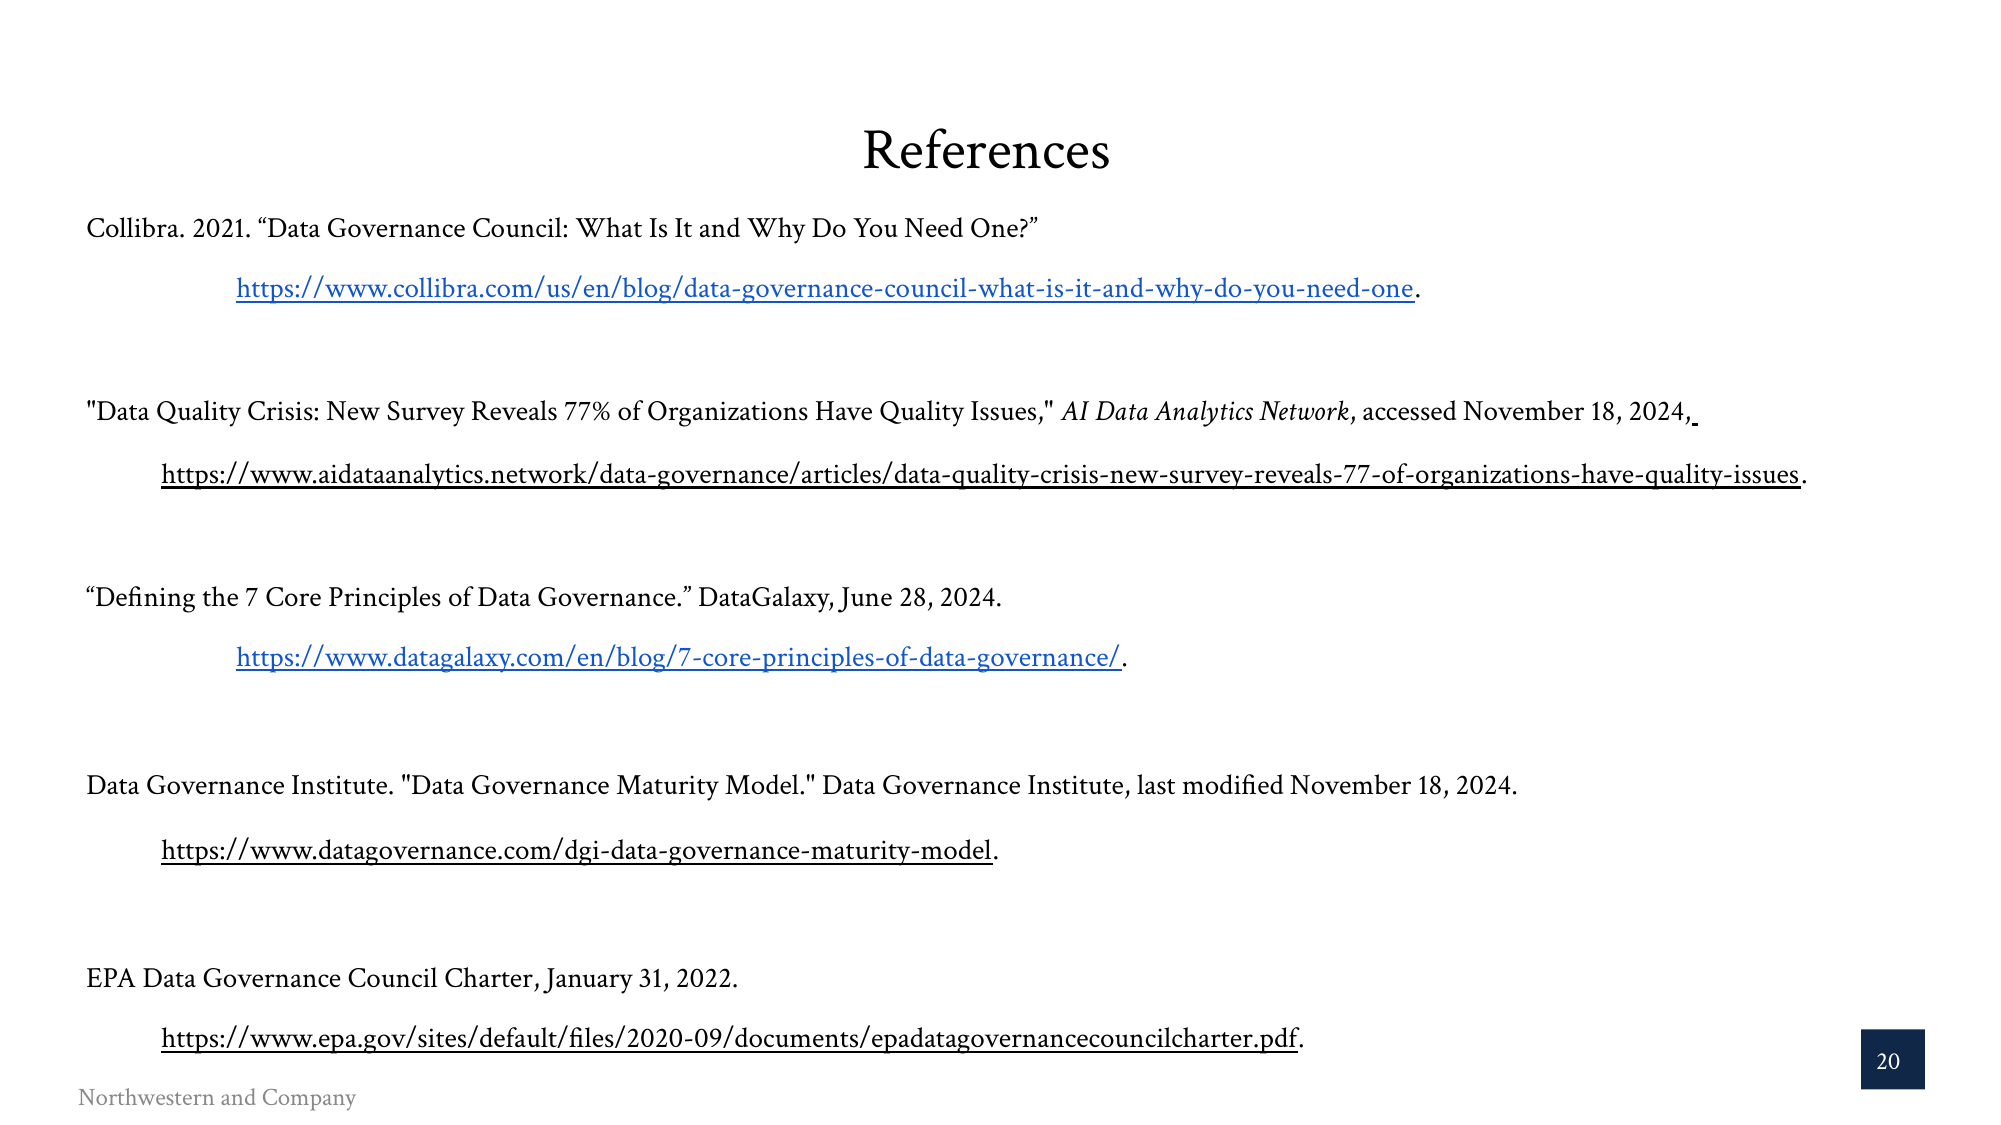

References
Collibra. 2021. “Data Governance Council: What Is It and Why Do You Need One?”
 	https://www.collibra.com/us/en/blog/data-governance-council-what-is-it-and-why-do-you-need-one.

"Data Quality Crisis: New Survey Reveals 77% of Organizations Have Quality Issues," AI Data Analytics Network, accessed November 18, 2024,
https://www.aidataanalytics.network/data-governance/articles/data-quality-crisis-new-survey-reveals-77-of-organizations-have-quality-issues.

“Defining the 7 Core Principles of Data Governance.” DataGalaxy, June 28, 2024.
 	https://www.datagalaxy.com/en/blog/7-core-principles-of-data-governance/.

Data Governance Institute. "Data Governance Maturity Model." Data Governance Institute, last modified November 18, 2024.
https://www.datagovernance.com/dgi-data-governance-maturity-model.

EPA Data Governance Council Charter, January 31, 2022.
https://www.epa.gov/sites/default/files/2020-09/documents/epadatagovernancecouncilcharter.pdf.
20
Northwestern and Company